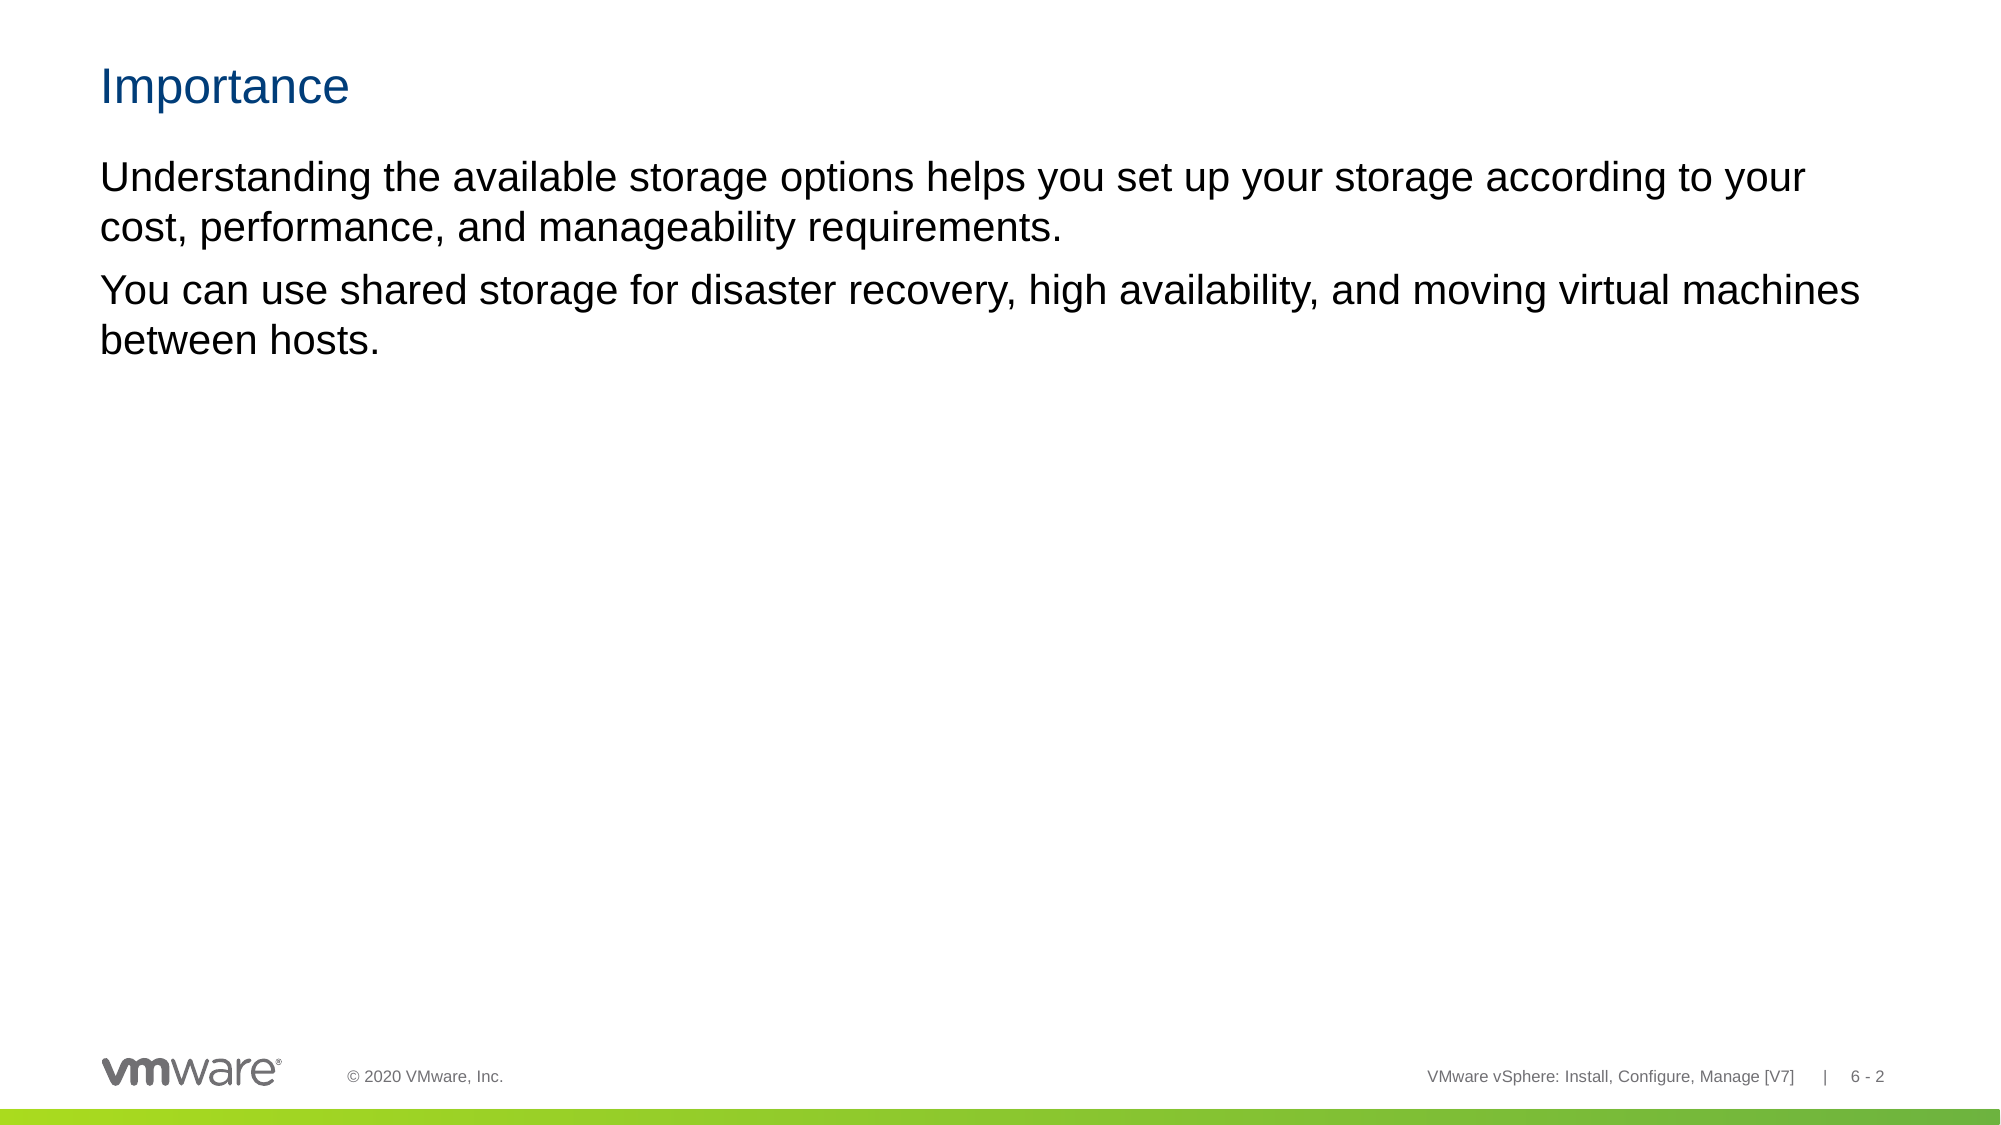

# Importance
Understanding the available storage options helps you set up your storage according to your cost, performance, and manageability requirements.
You can use shared storage for disaster recovery, high availability, and moving virtual machines between hosts.
VMware vSphere: Install, Configure, Manage [V7]      |     6 - 2